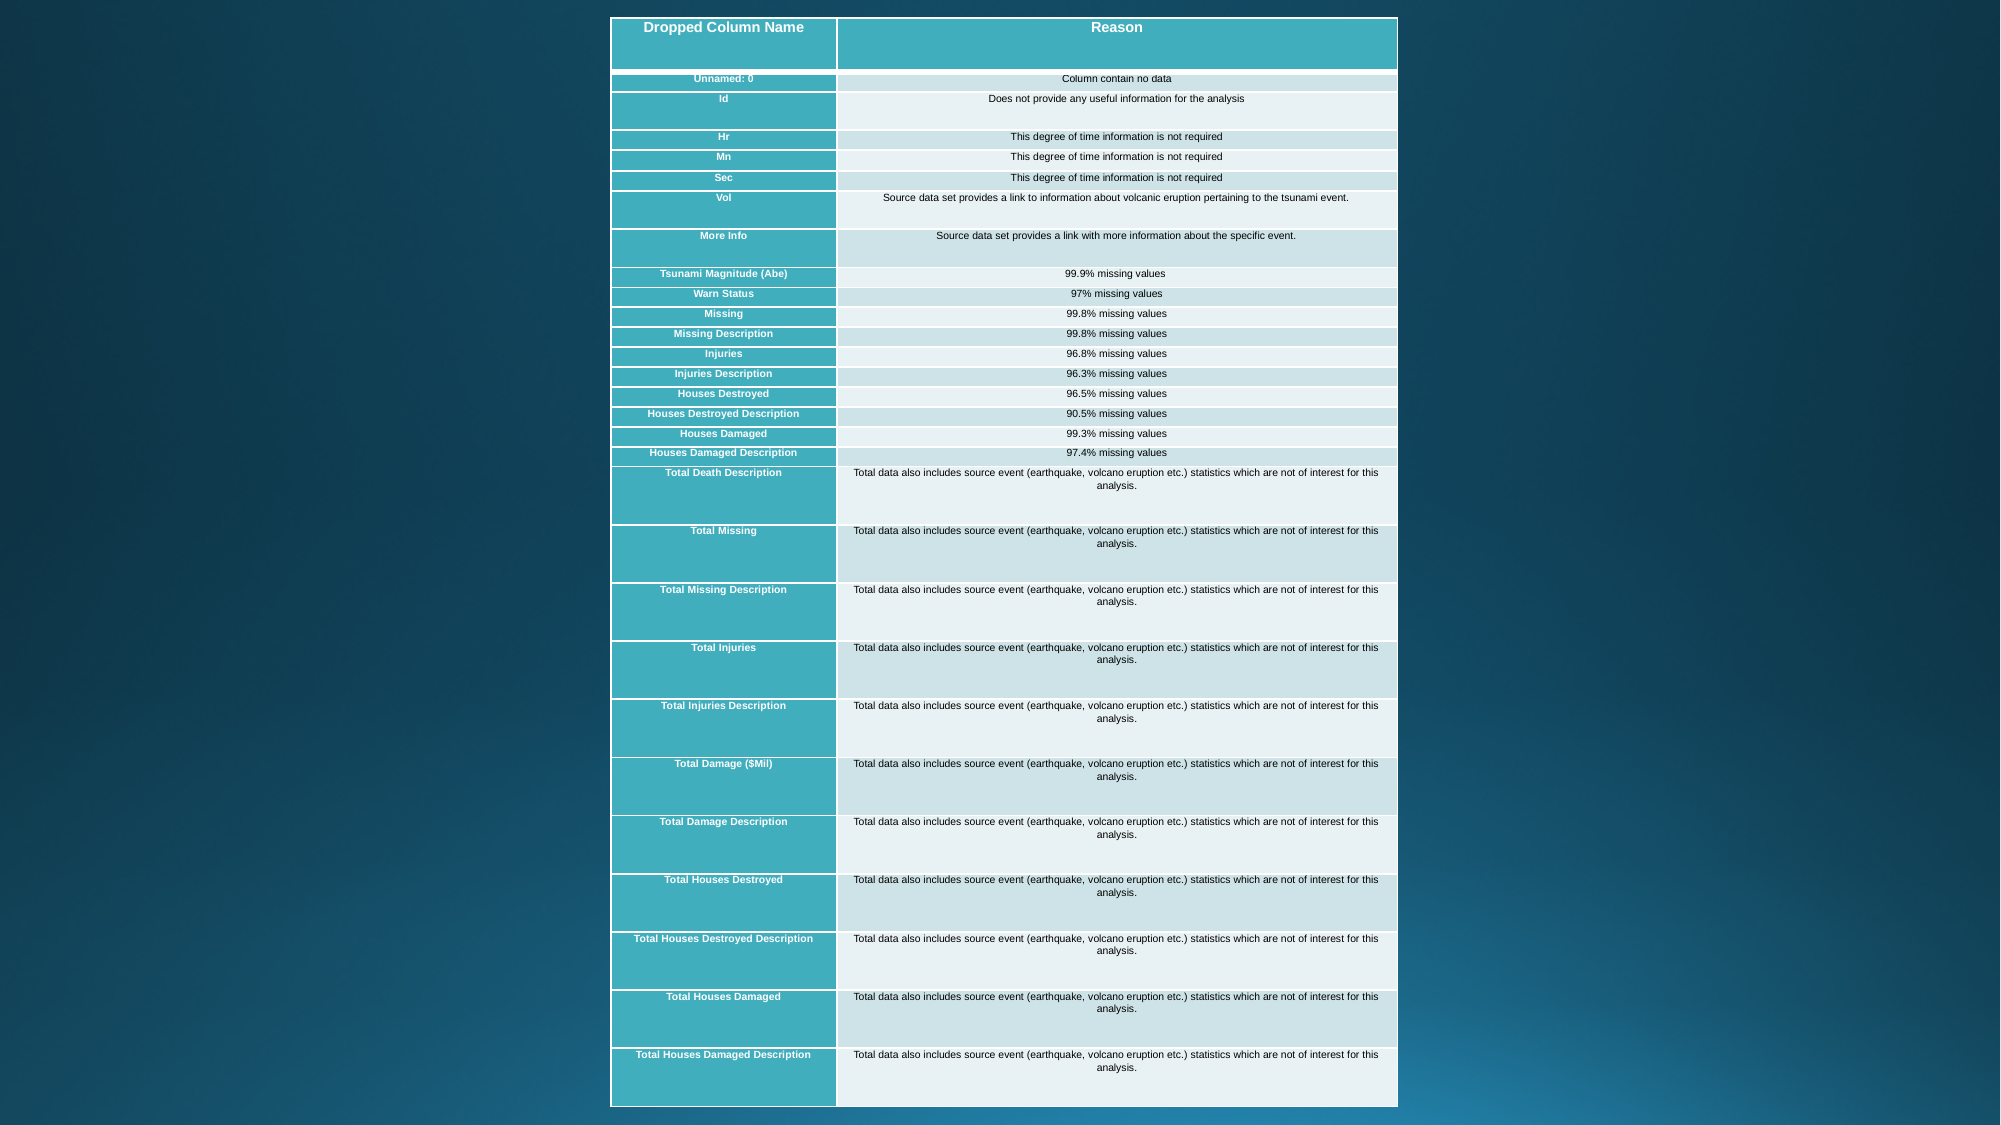

| Dropped Column Name | Reason |
| --- | --- |
| Unnamed: 0 | Column contain no data |
| Id | Does not provide any useful information for the analysis |
| Hr | This degree of time information is not required |
| Mn | This degree of time information is not required |
| Sec | This degree of time information is not required |
| Vol | Source data set provides a link to information about volcanic eruption pertaining to the tsunami event. |
| More Info | Source data set provides a link with more information about the specific event. |
| Tsunami Magnitude (Abe) | 99.9% missing values |
| Warn Status | 97% missing values |
| Missing | 99.8% missing values |
| Missing Description | 99.8% missing values |
| Injuries | 96.8% missing values |
| Injuries Description | 96.3% missing values |
| Houses Destroyed | 96.5% missing values |
| Houses Destroyed Description | 90.5% missing values |
| Houses Damaged | 99.3% missing values |
| Houses Damaged Description | 97.4% missing values |
| Total Death Description | Total data also includes source event (earthquake, volcano eruption etc.) statistics which are not of interest for this analysis. |
| Total Missing | Total data also includes source event (earthquake, volcano eruption etc.) statistics which are not of interest for this analysis. |
| Total Missing Description | Total data also includes source event (earthquake, volcano eruption etc.) statistics which are not of interest for this analysis. |
| Total Injuries | Total data also includes source event (earthquake, volcano eruption etc.) statistics which are not of interest for this analysis. |
| Total Injuries Description | Total data also includes source event (earthquake, volcano eruption etc.) statistics which are not of interest for this analysis. |
| Total Damage ($Mil) | Total data also includes source event (earthquake, volcano eruption etc.) statistics which are not of interest for this analysis. |
| Total Damage Description | Total data also includes source event (earthquake, volcano eruption etc.) statistics which are not of interest for this analysis. |
| Total Houses Destroyed | Total data also includes source event (earthquake, volcano eruption etc.) statistics which are not of interest for this analysis. |
| Total Houses Destroyed Description | Total data also includes source event (earthquake, volcano eruption etc.) statistics which are not of interest for this analysis. |
| Total Houses Damaged | Total data also includes source event (earthquake, volcano eruption etc.) statistics which are not of interest for this analysis. |
| Total Houses Damaged Description | Total data also includes source event (earthquake, volcano eruption etc.) statistics which are not of interest for this analysis. |